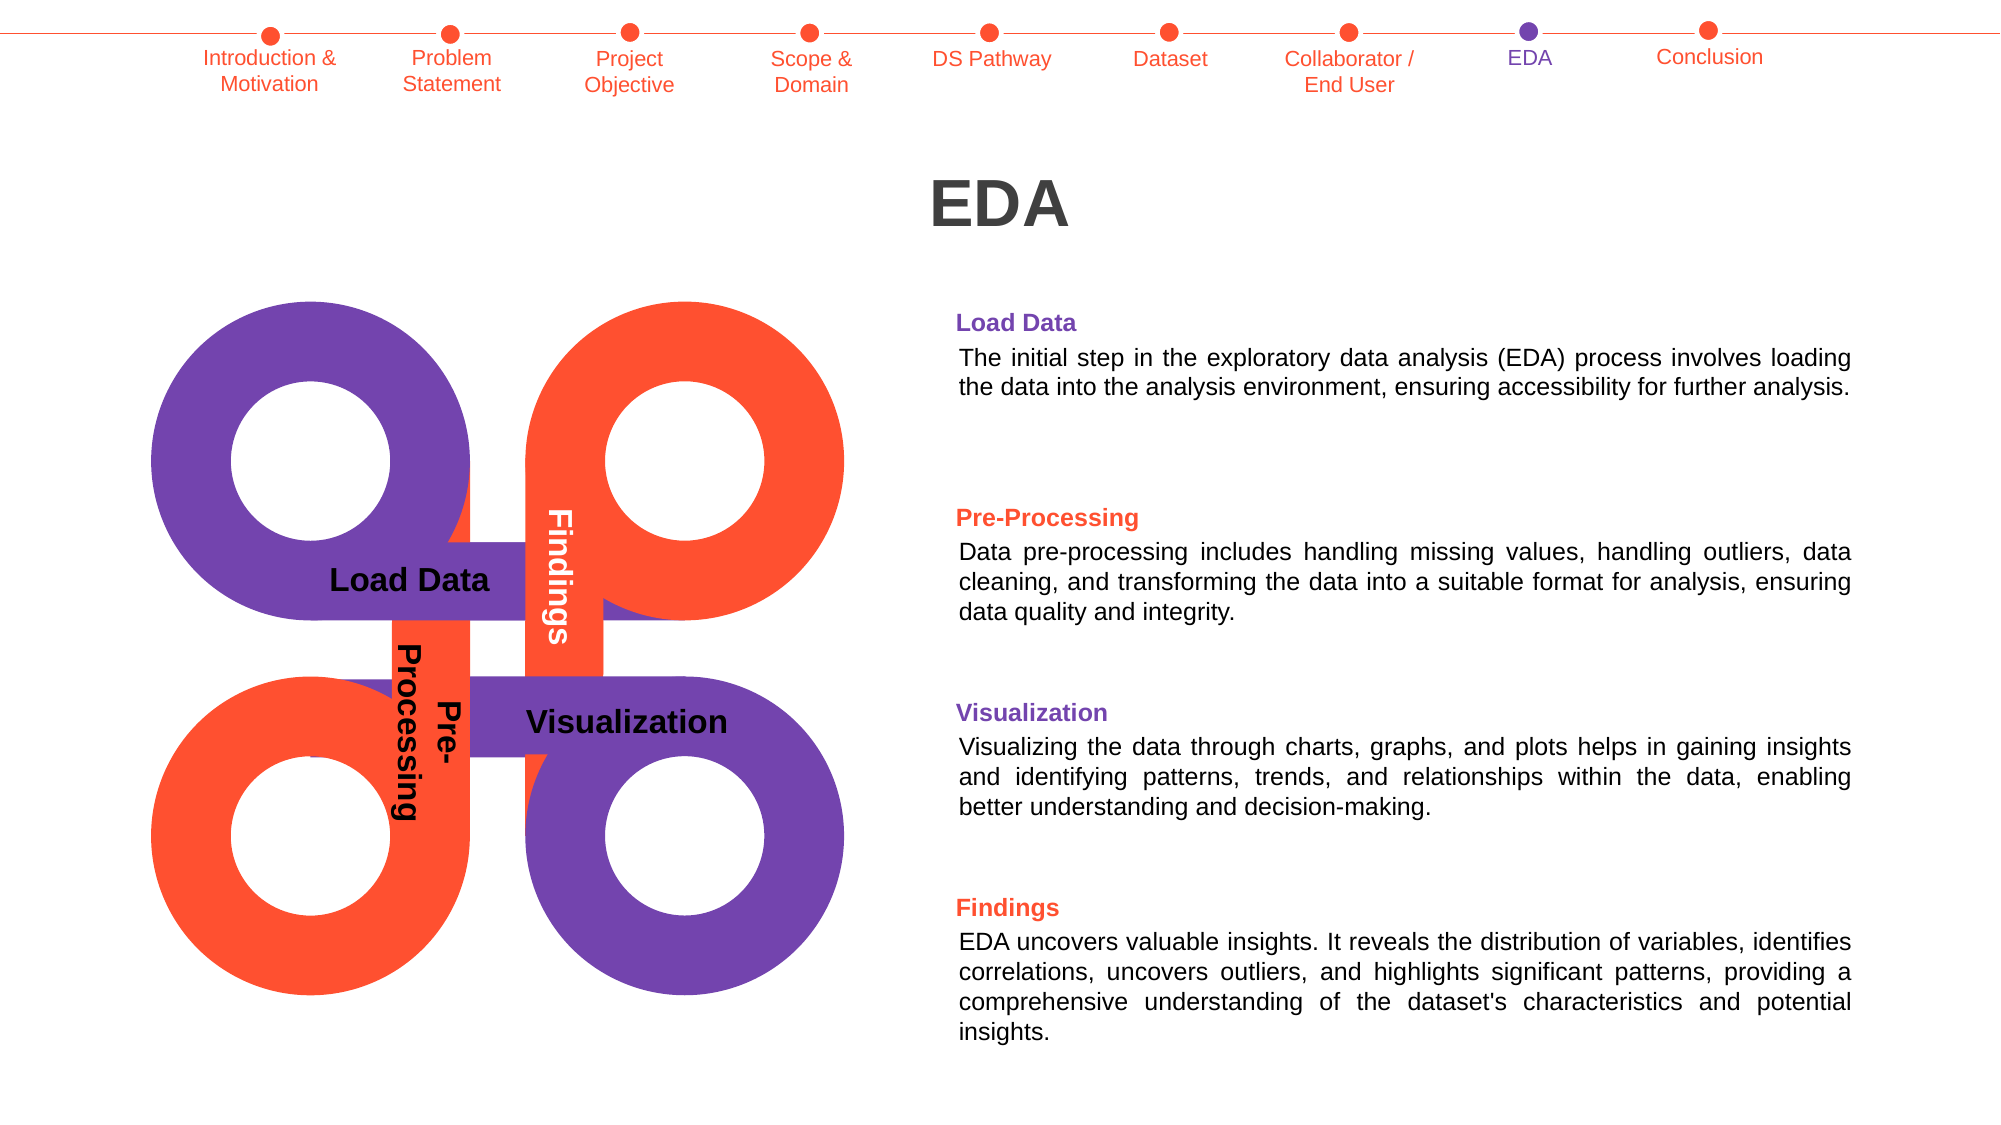

Conclusion
Problem Statement
Introduction & Motivation
EDA
Collaborator / End User
Dataset
Scope & Domain
Project Objective
DS Pathway
EDA
Load Data
The initial step in the exploratory data analysis (EDA) process involves loading the data into the analysis environment, ensuring accessibility for further analysis.

Pre-Processing
Data pre-processing includes handling missing values, handling outliers, data cleaning, and transforming the data into a suitable format for analysis, ensuring data quality and integrity.
Findings
Load Data
Pre-Processing
Visualization
Visualizing the data through charts, graphs, and plots helps in gaining insights and identifying patterns, trends, and relationships within the data, enabling better understanding and decision-making.
Visualization

Findings
EDA uncovers valuable insights. It reveals the distribution of variables, identifies correlations, uncovers outliers, and highlights significant patterns, providing a comprehensive understanding of the dataset's characteristics and potential insights.